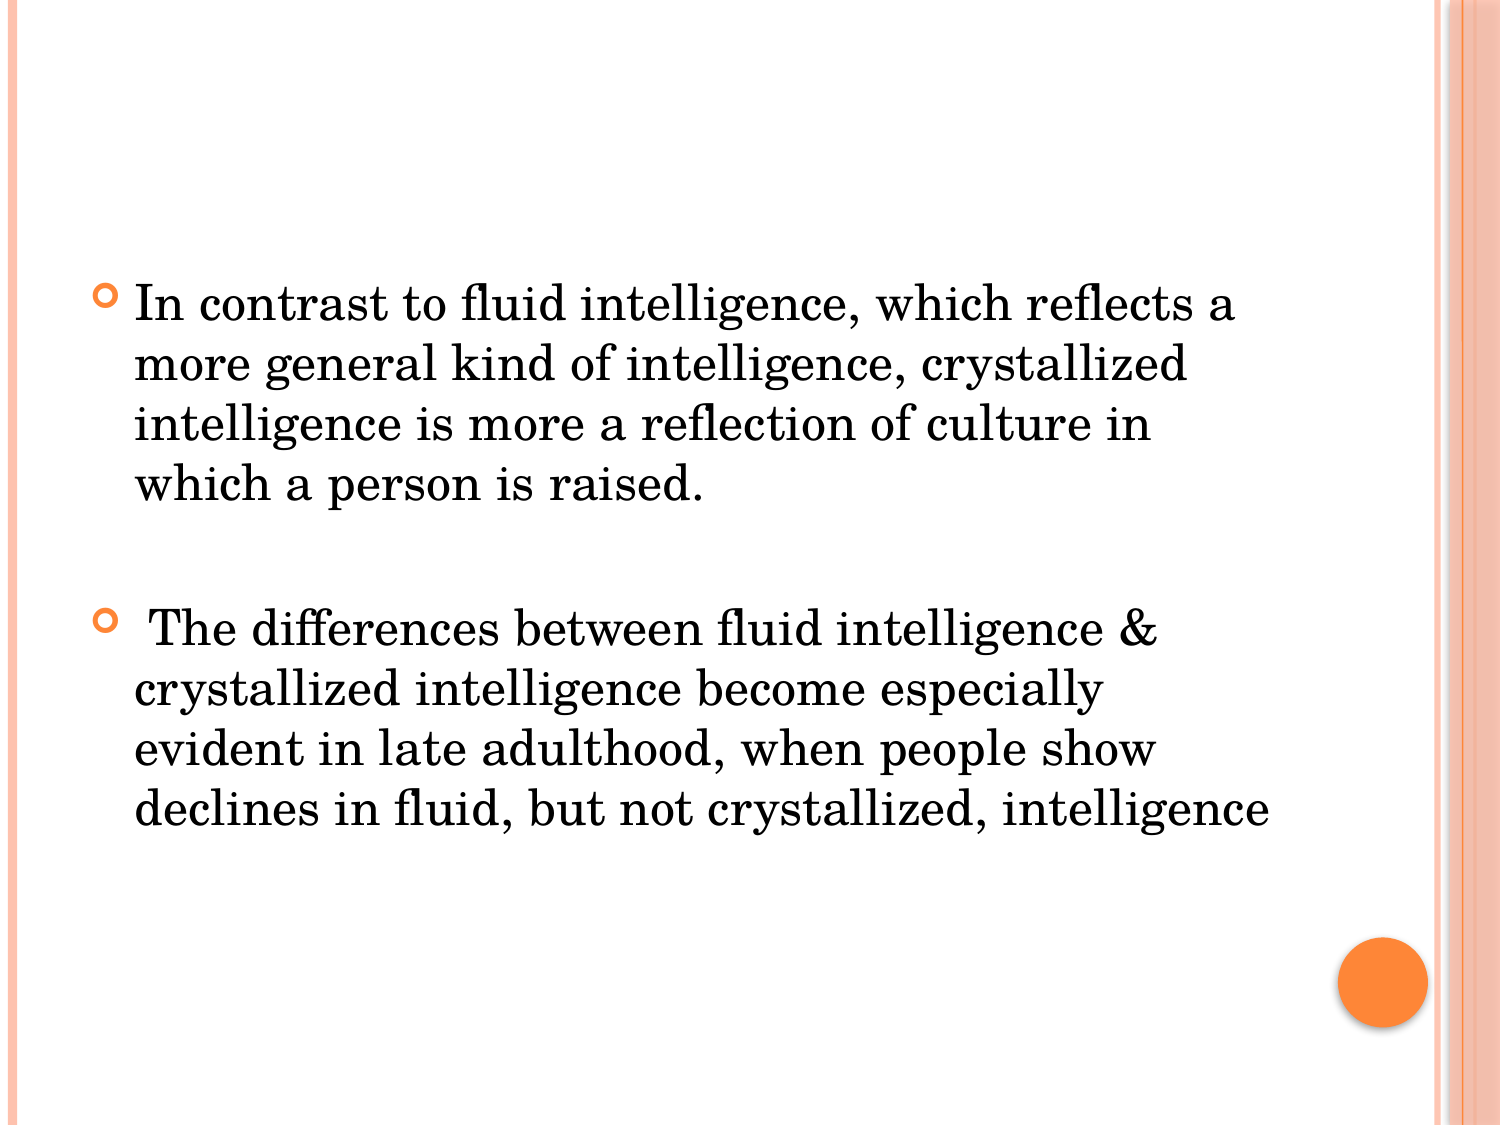

In contrast to fluid intelligence, which reflects a more general kind of intelligence, crystallized intelligence is more a reflection of culture in which a person is raised.

 The differences between fluid intelligence & crystallized intelligence become especially evident in late adulthood, when people show declines in fluid, but not crystallized, intelligence